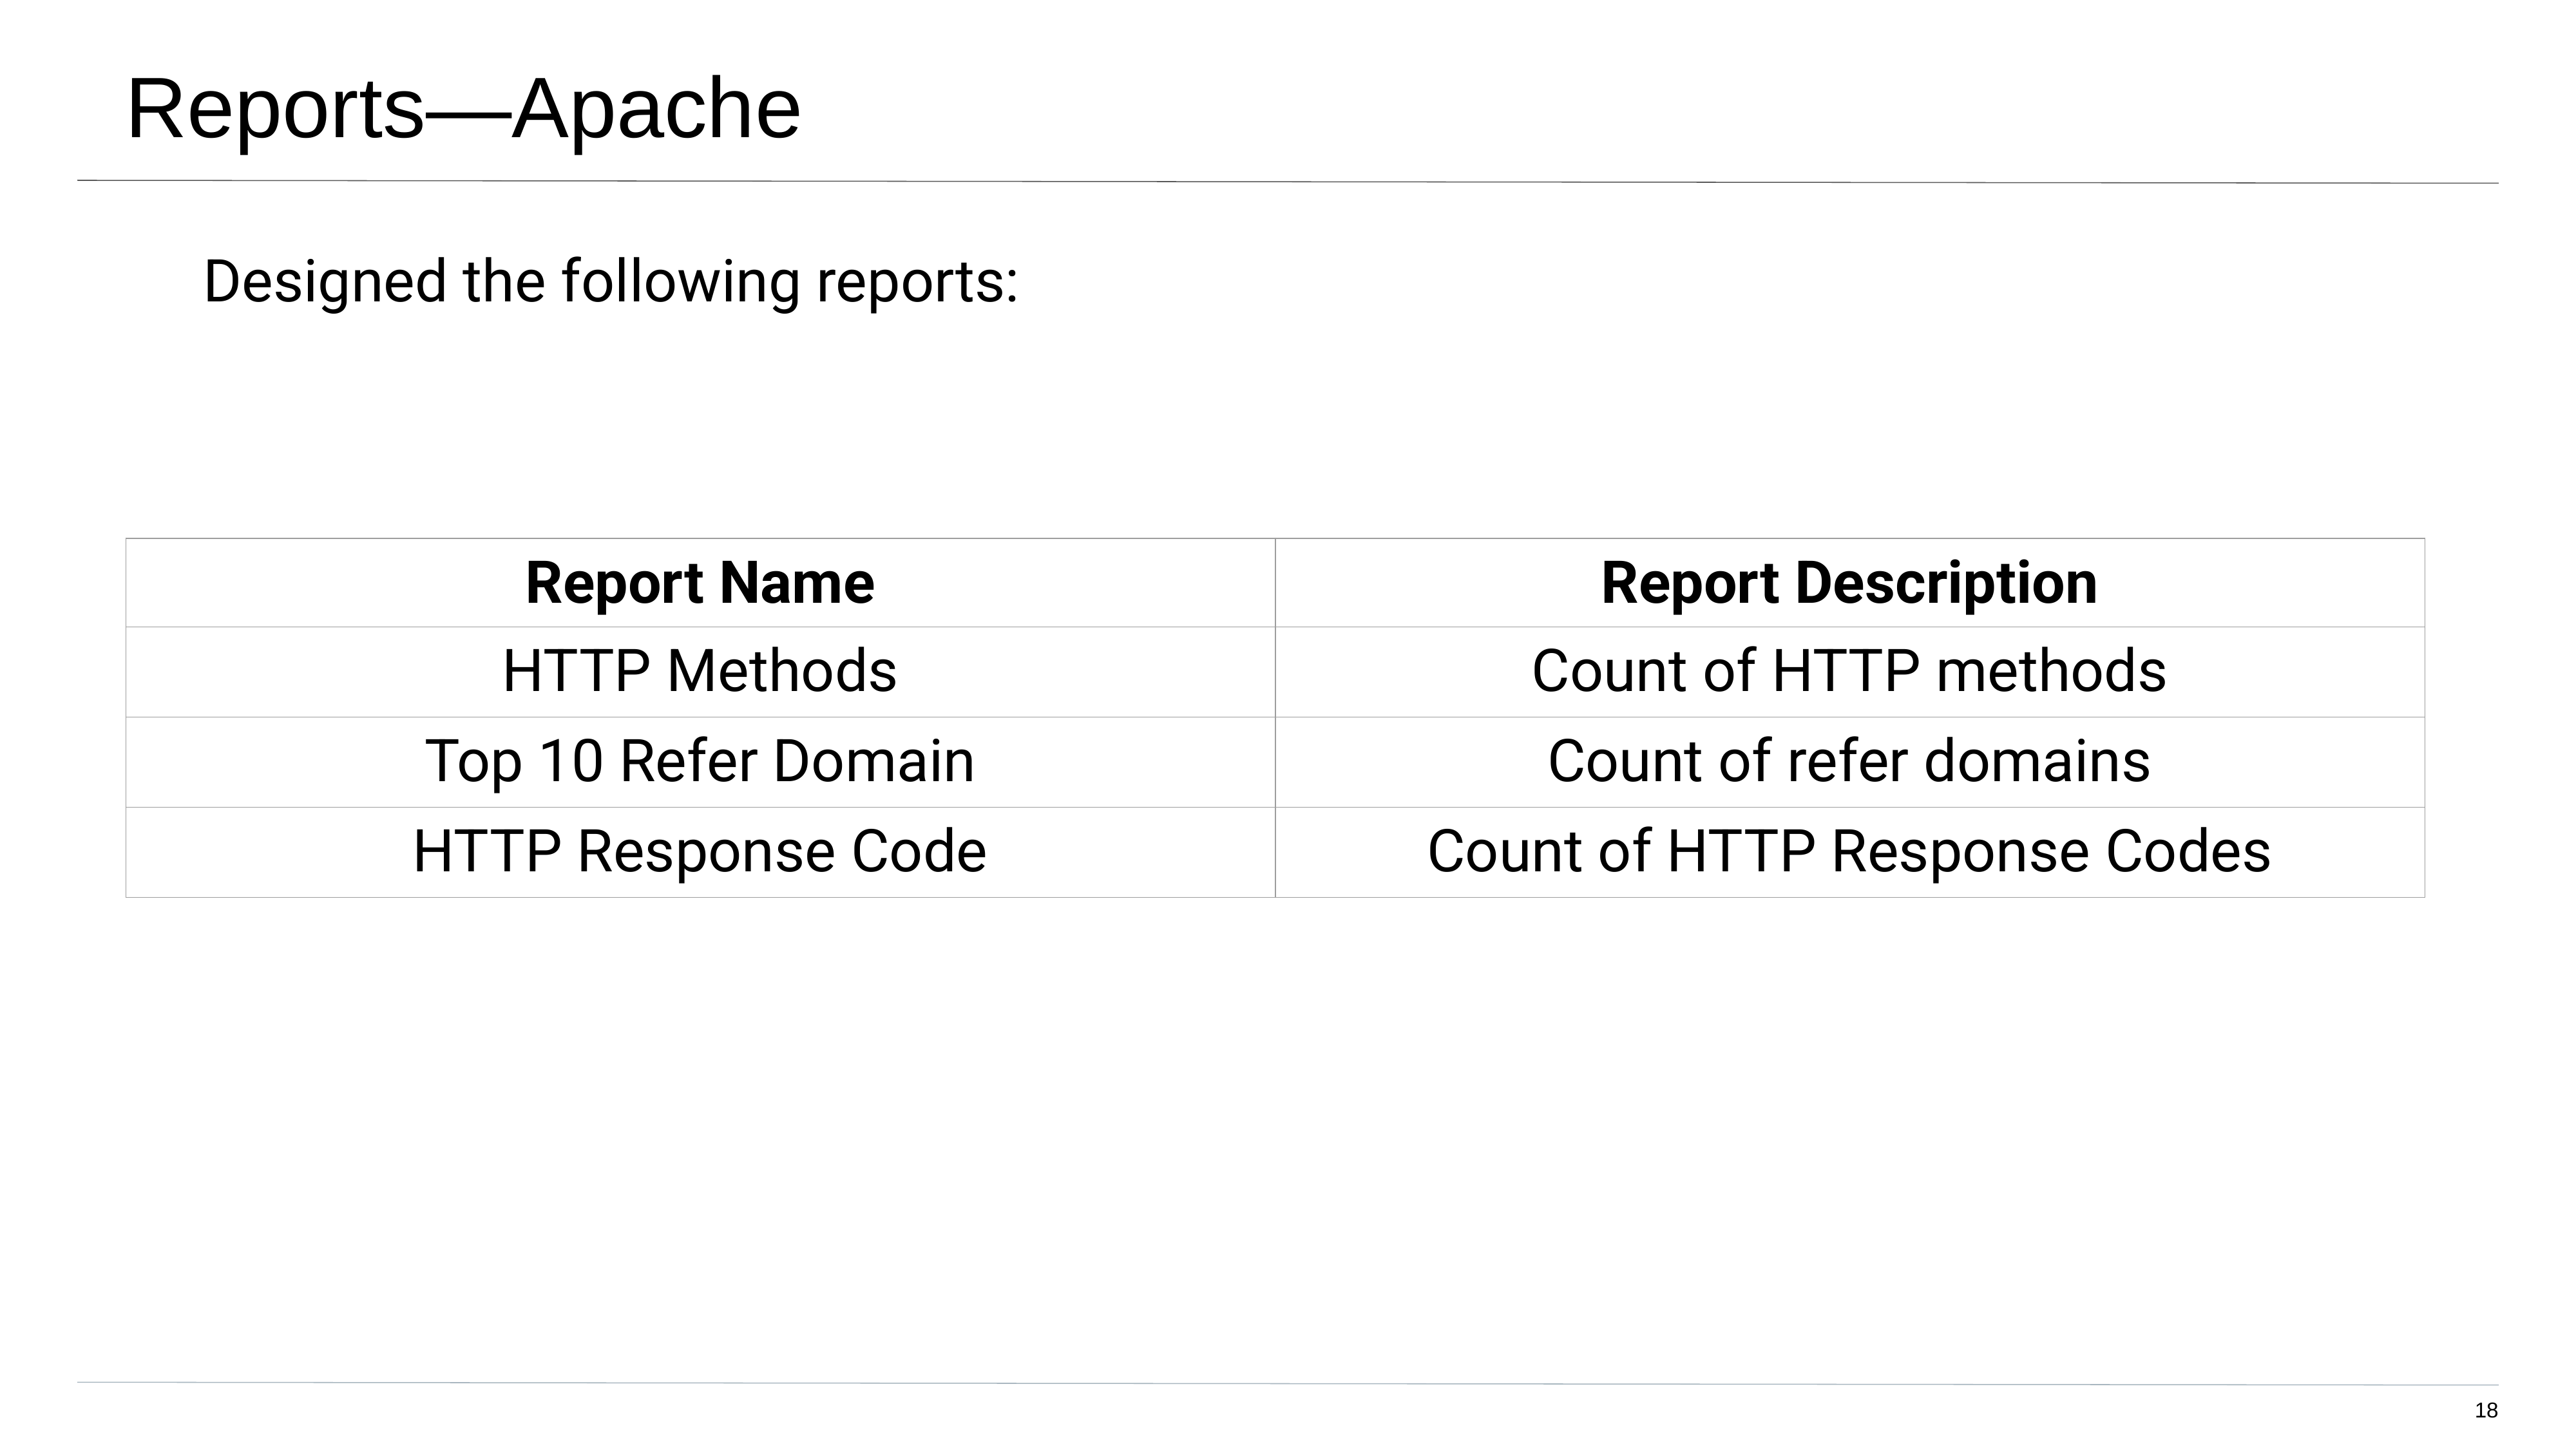

# Reports—Apache
Designed the following reports:

| Report Name | Report Description |
| --- | --- |
| HTTP Methods | Count of HTTP methods |
| Top 10 Refer Domain | Count of refer domains |
| HTTP Response Code | Count of HTTP Response Codes |
18